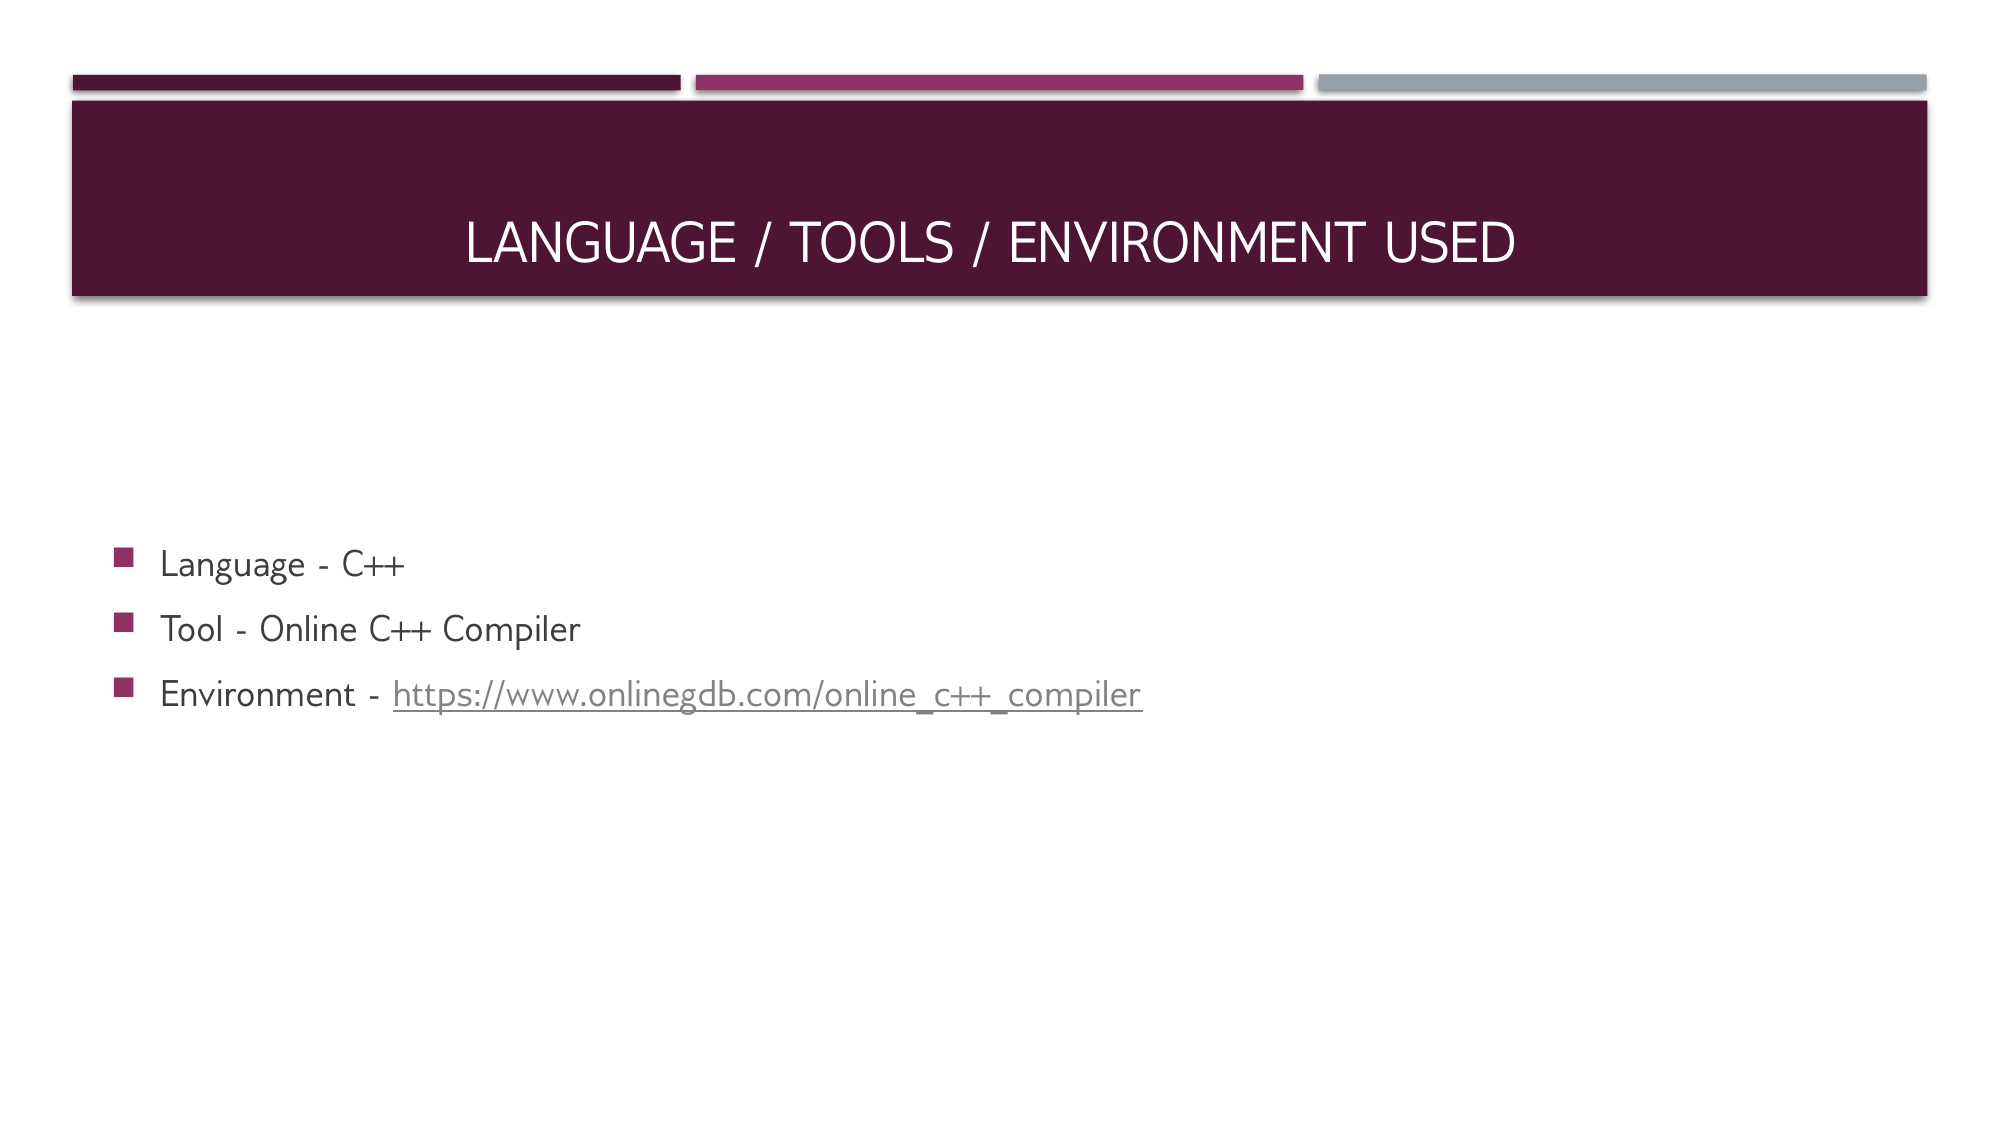

# Language / Tools / Environment Used
Language - C++
Tool - Online C++ Compiler
Environment - https://www.onlinegdb.com/online_c++_compiler